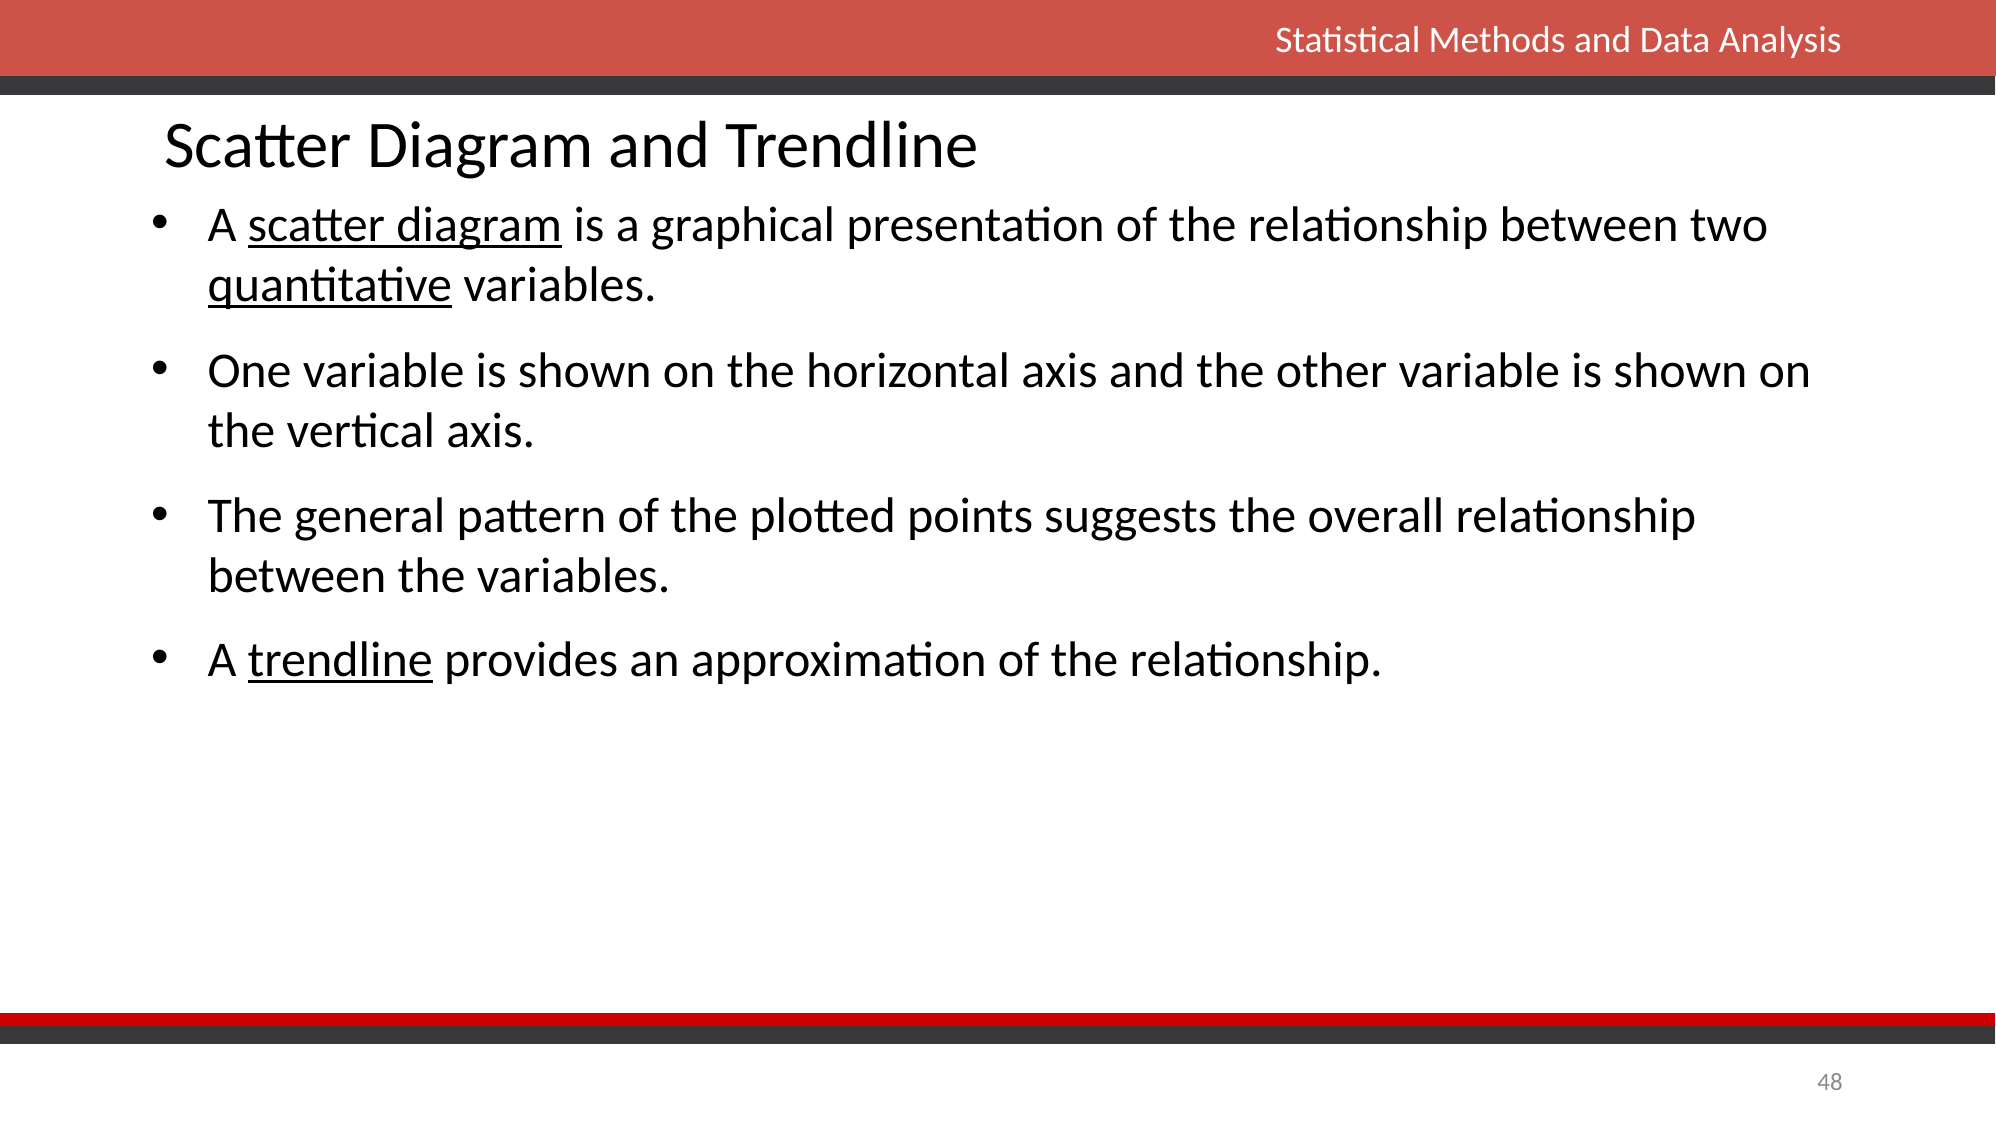

Scatter Diagram and Trendline
A scatter diagram is a graphical presentation of the relationship between two quantitative variables.
One variable is shown on the horizontal axis and the other variable is shown on the vertical axis.
The general pattern of the plotted points suggests the overall relationship between the variables.
A trendline provides an approximation of the relationship.
48